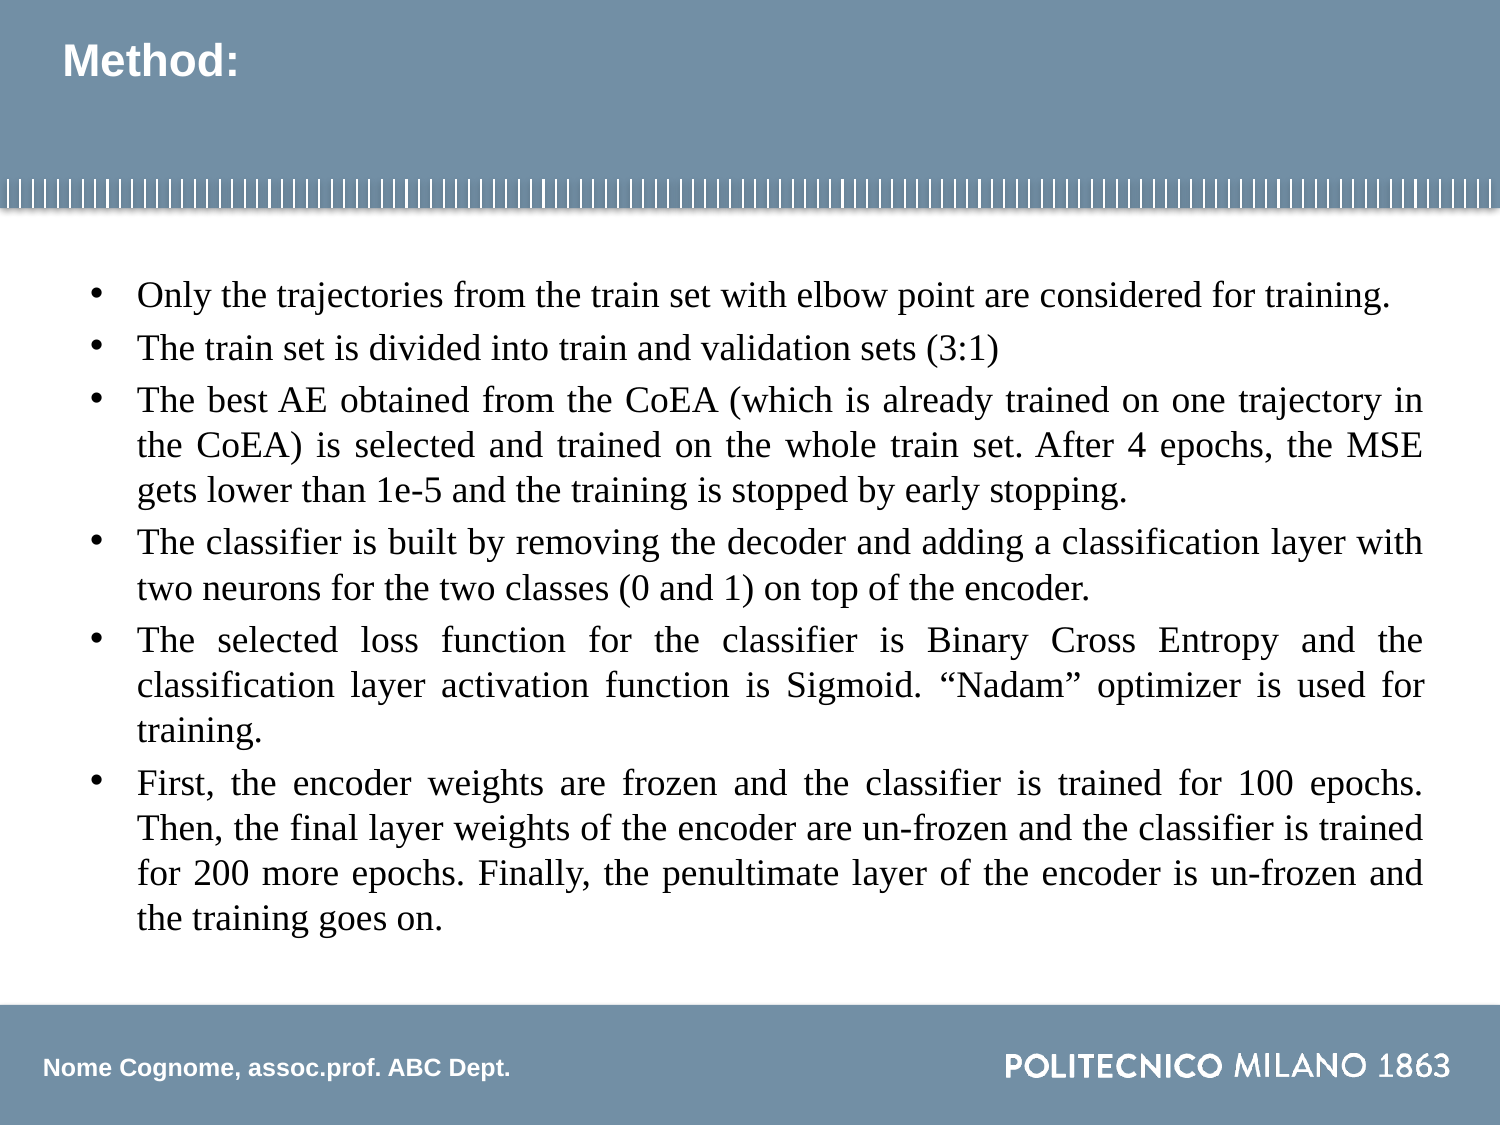

# Method:
Only the trajectories from the train set with elbow point are considered for training.
The train set is divided into train and validation sets (3:1)
The best AE obtained from the CoEA (which is already trained on one trajectory in the CoEA) is selected and trained on the whole train set. After 4 epochs, the MSE gets lower than 1e-5 and the training is stopped by early stopping.
The classifier is built by removing the decoder and adding a classification layer with two neurons for the two classes (0 and 1) on top of the encoder.
The selected loss function for the classifier is Binary Cross Entropy and the classification layer activation function is Sigmoid. “Nadam” optimizer is used for training.
First, the encoder weights are frozen and the classifier is trained for 100 epochs. Then, the final layer weights of the encoder are un-frozen and the classifier is trained for 200 more epochs. Finally, the penultimate layer of the encoder is un-frozen and the training goes on.